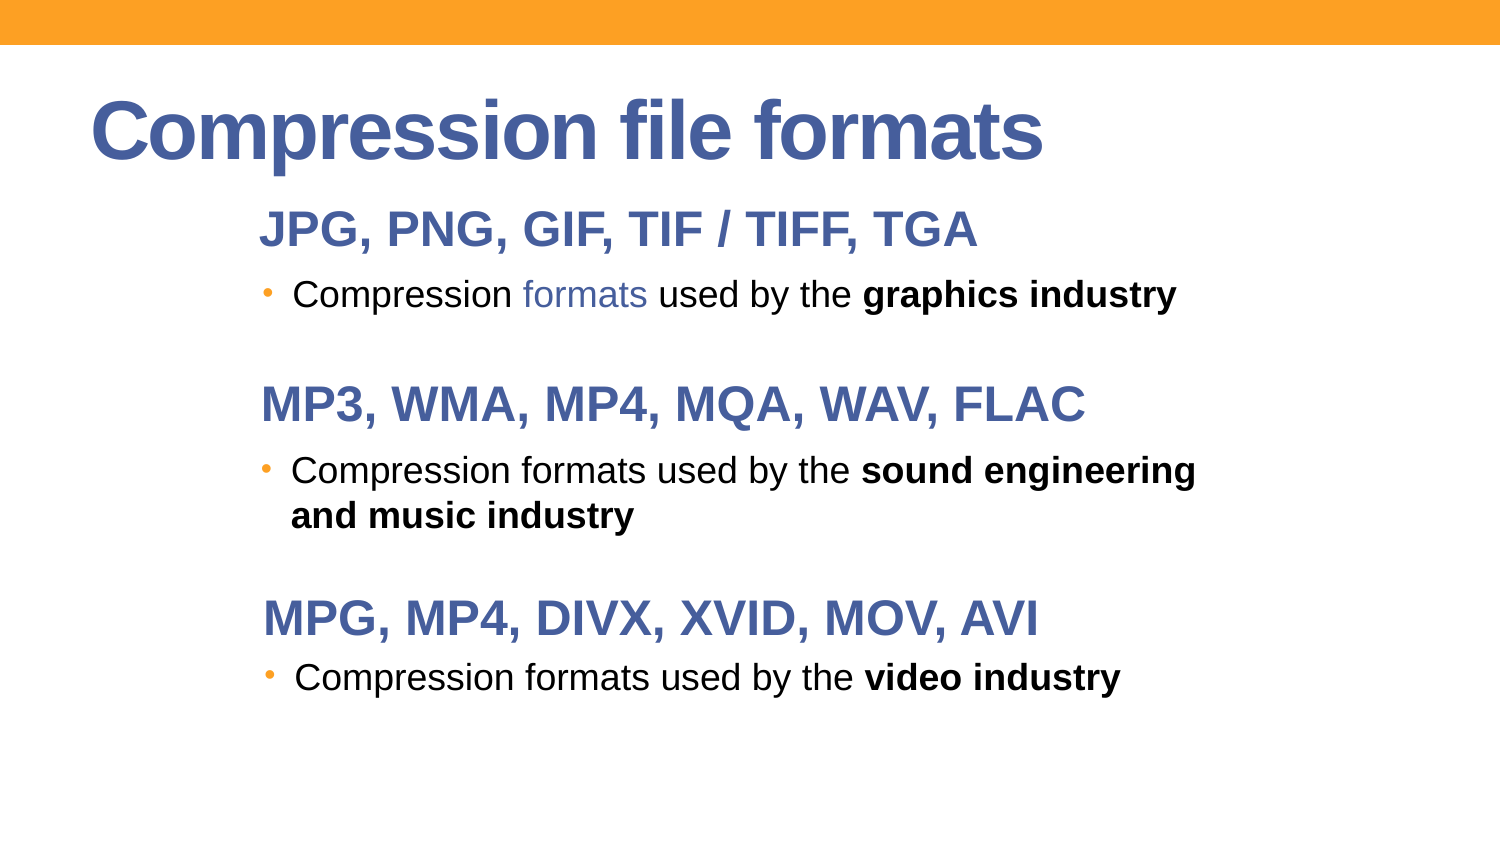

# Compression file formats
JPG, PNG, GIF, TIF / TIFF, TGA
Compression formats used by the graphics industry
MP3, WMA, MP4, MQA, WAV, FLAC
Compression formats used by the sound engineering and music industry
MPG, MP4, DIVX, XVID, MOV, AVI
Compression formats used by the video industry